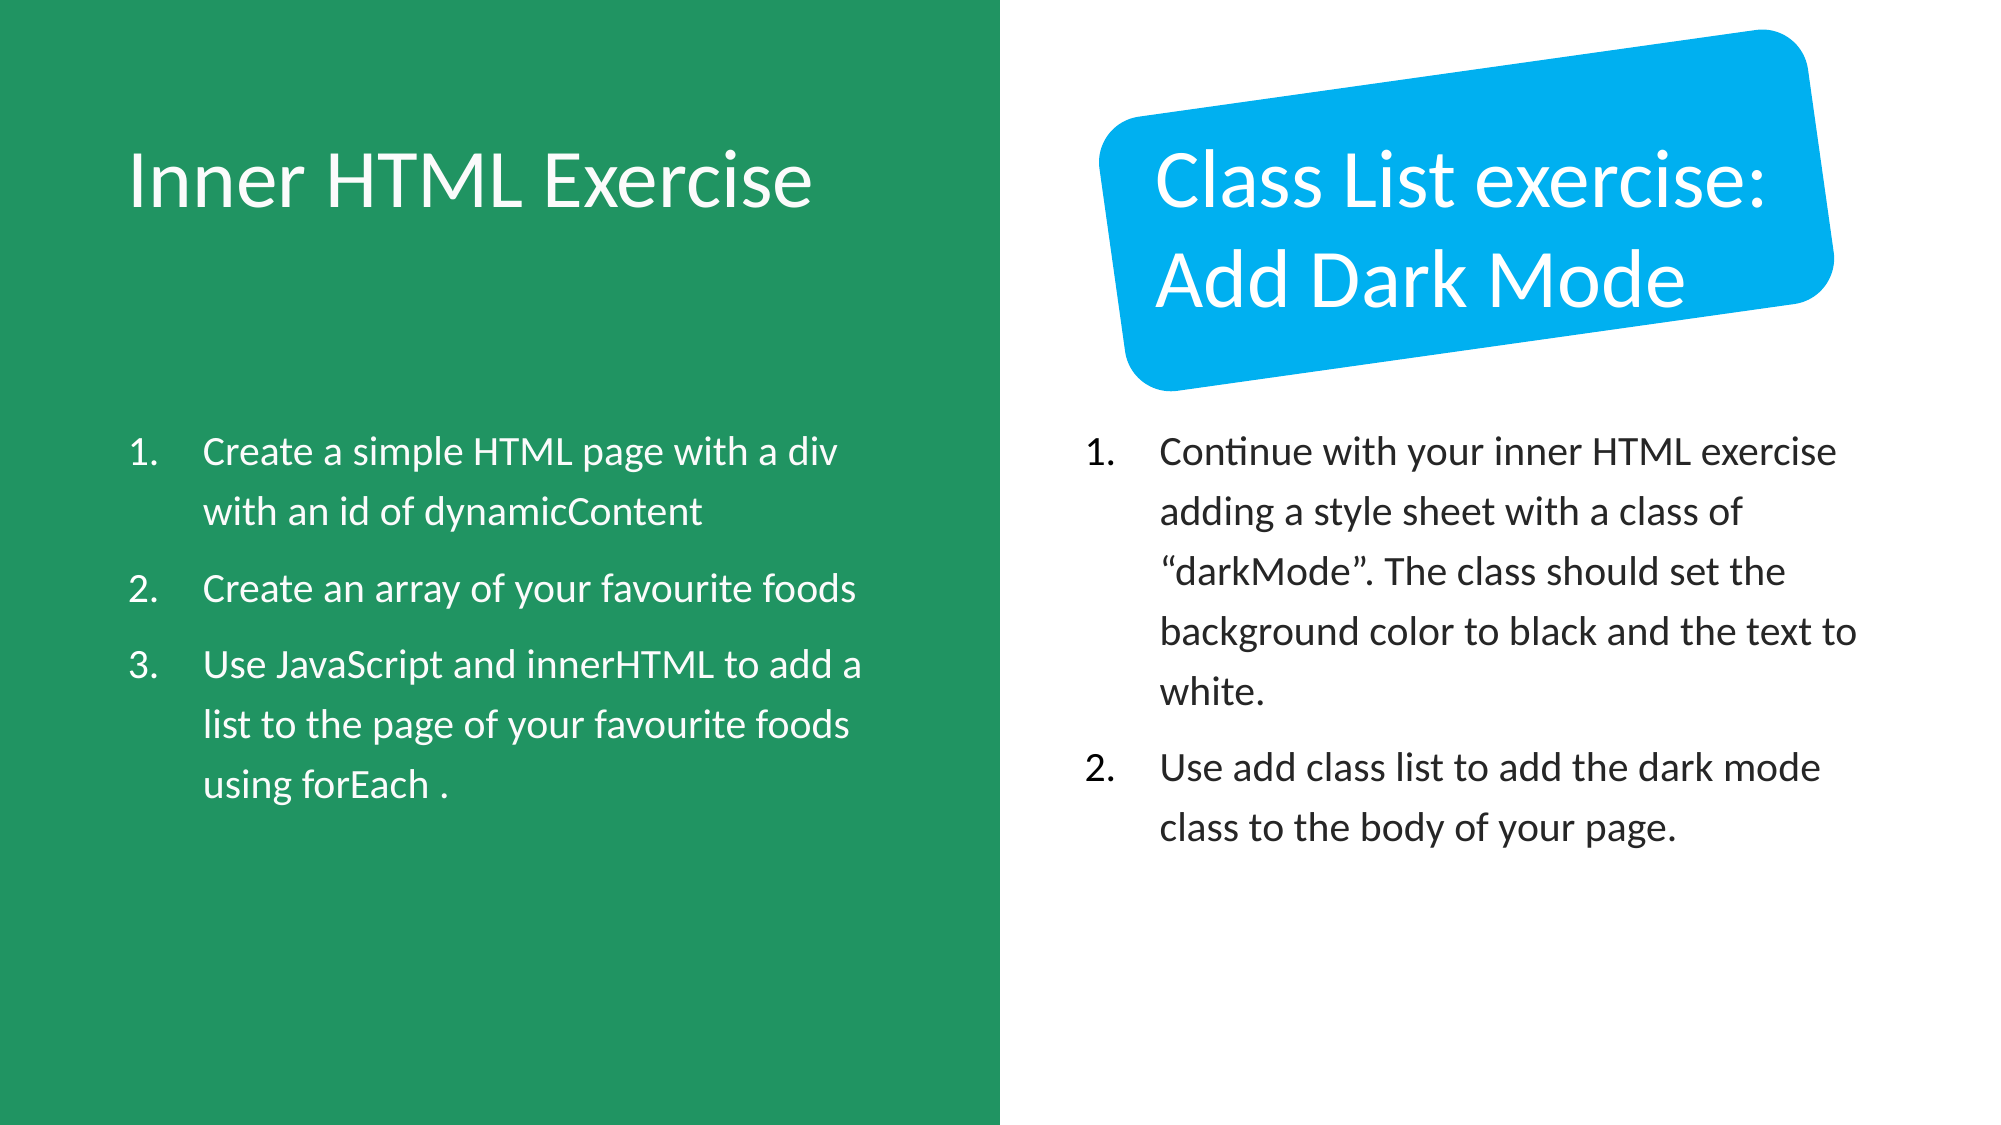

# Inner HTML Exercise
Class List exercise: Add Dark Mode
Continue with your inner HTML exercise adding a style sheet with a class of “darkMode”. The class should set the background color to black and the text to white.
Use add class list to add the dark mode class to the body of your page.
Create a simple HTML page with a div with an id of dynamicContent
Create an array of your favourite foods
Use JavaScript and innerHTML to add a list to the page of your favourite foods using forEach .